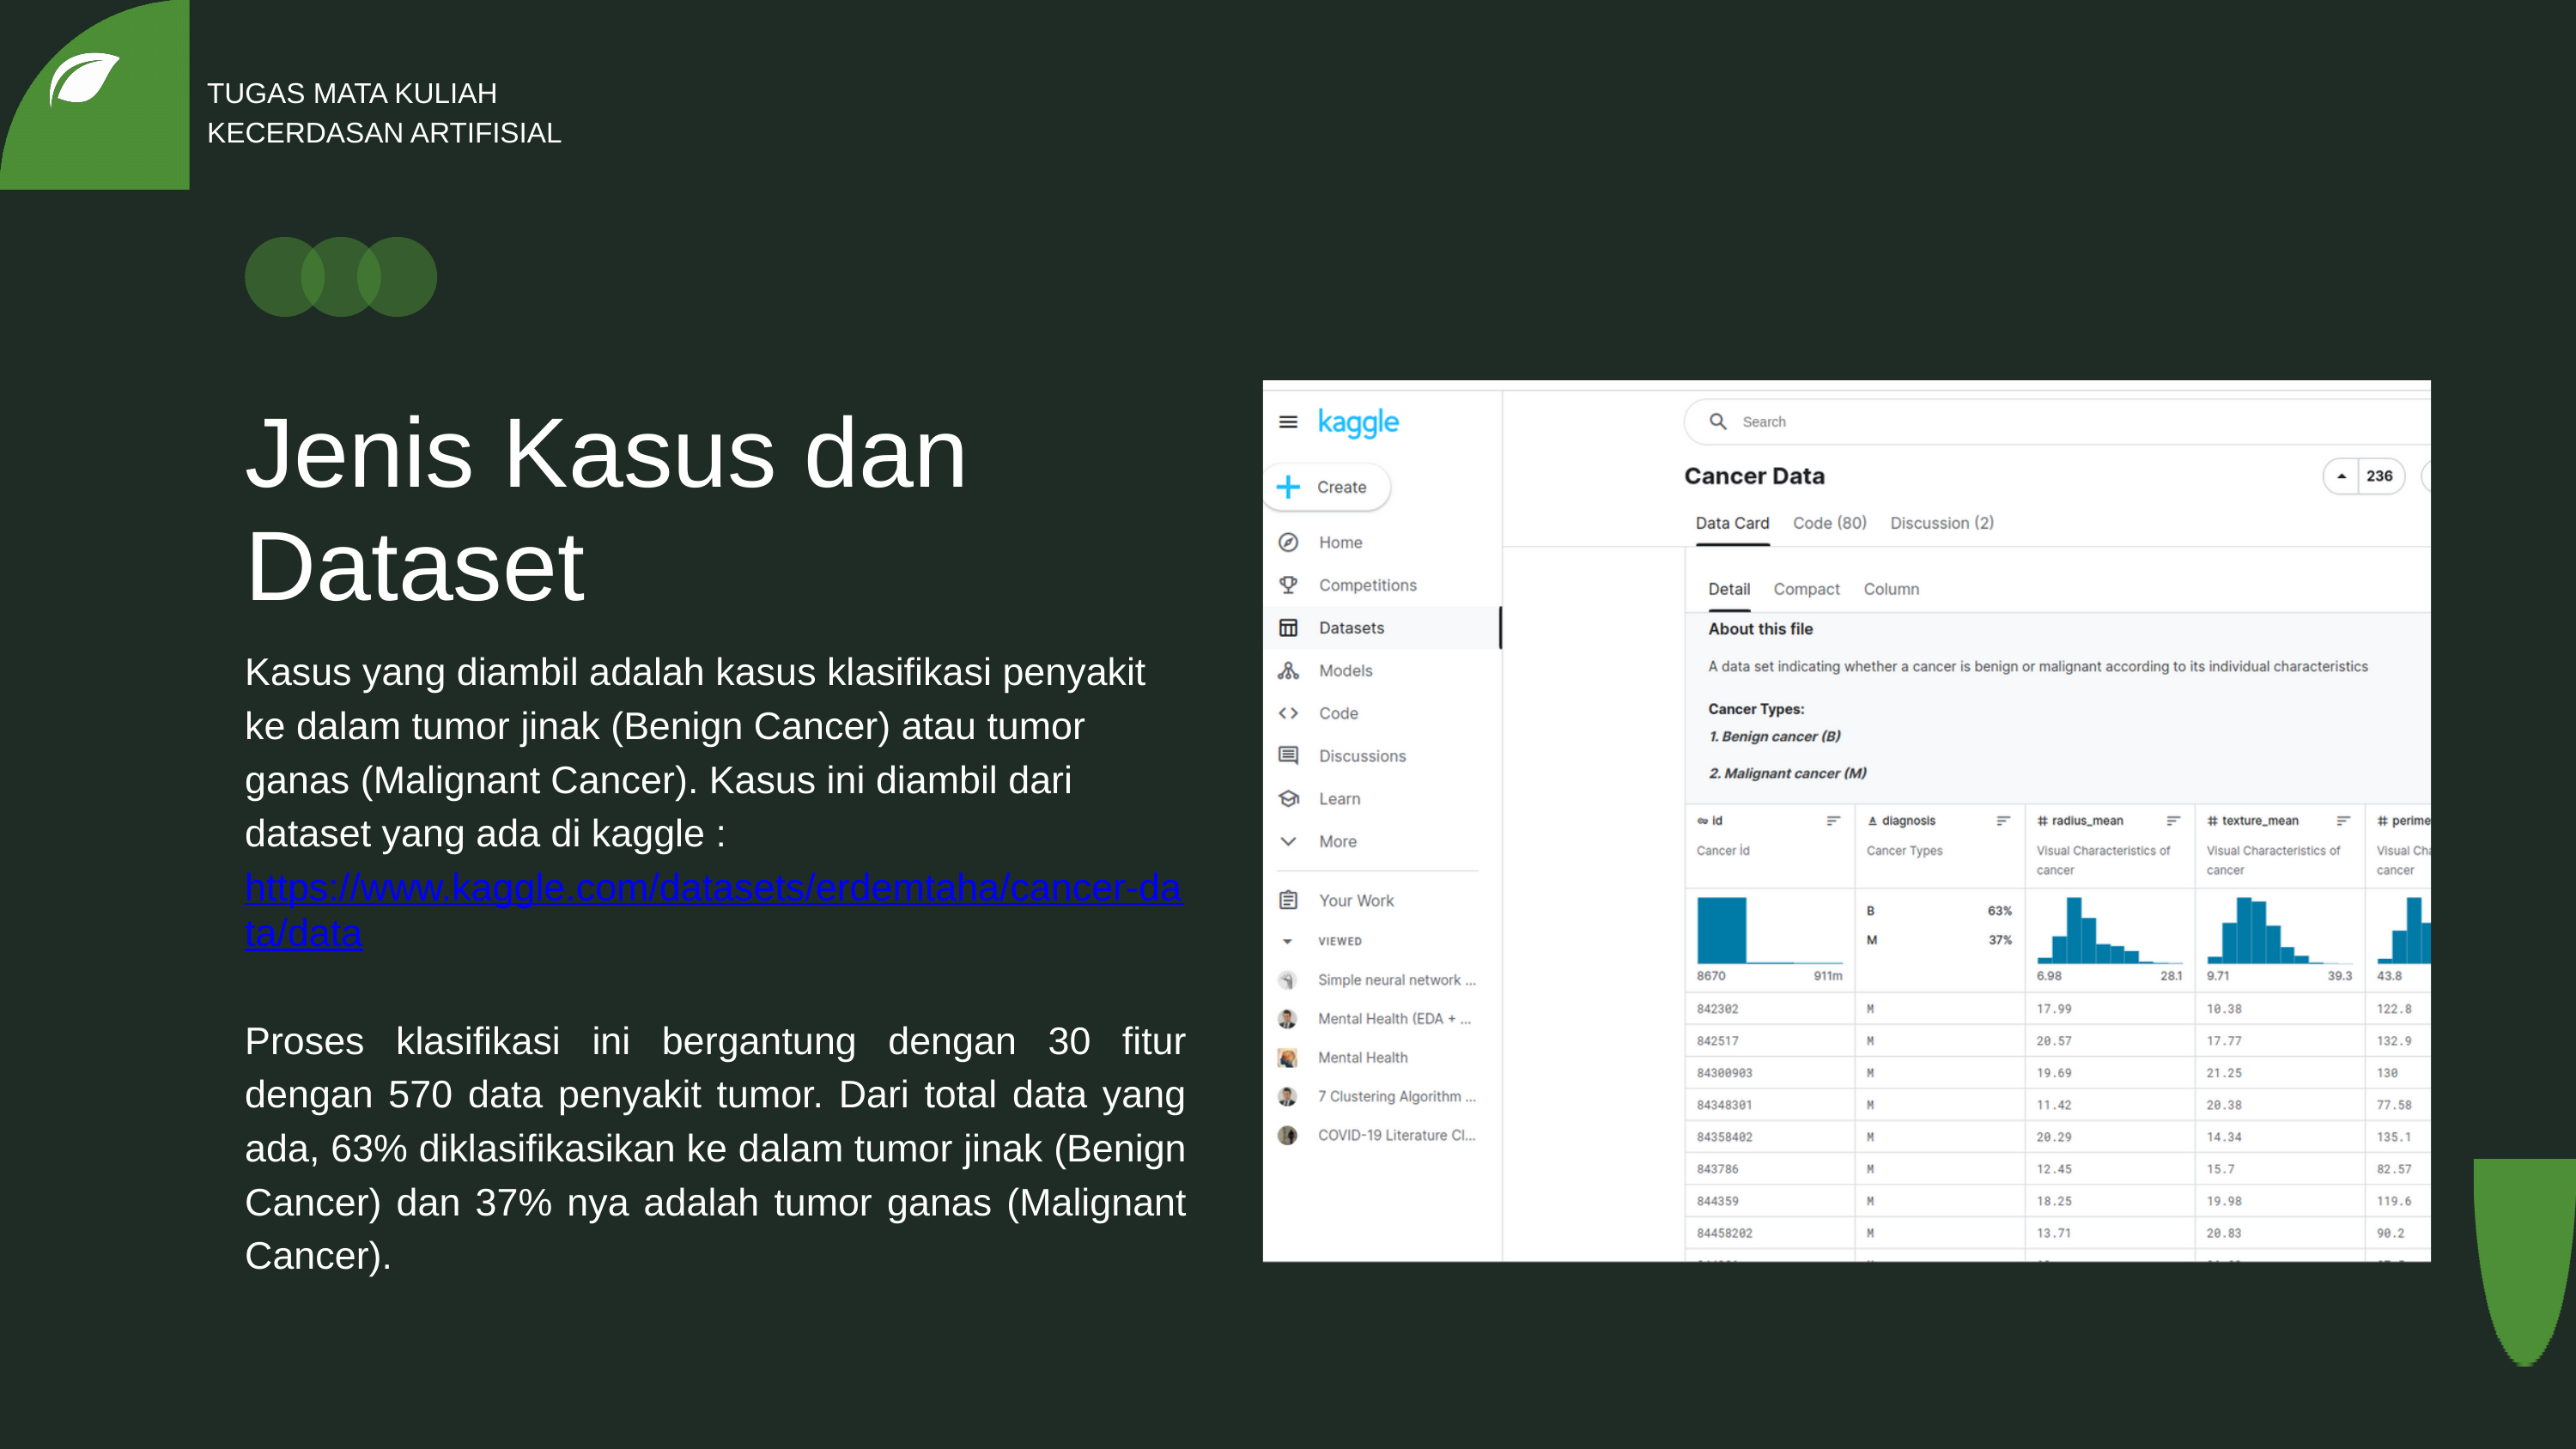

TUGAS MATA KULIAH
KECERDASAN ARTIFISIAL

Jenis Kasus dan Dataset
Kasus yang diambil adalah kasus klasifikasi penyakit ke dalam tumor jinak (Benign Cancer) atau tumor ganas (Malignant Cancer). Kasus ini diambil dari dataset yang ada di kaggle : https://www.kaggle.com/datasets/erdemtaha/cancer-data/data

Proses klasifikasi ini bergantung dengan 30 fitur dengan 570 data penyakit tumor. Dari total data yang ada, 63% diklasifikasikan ke dalam tumor jinak (Benign Cancer) dan 37% nya adalah tumor ganas (Malignant Cancer).